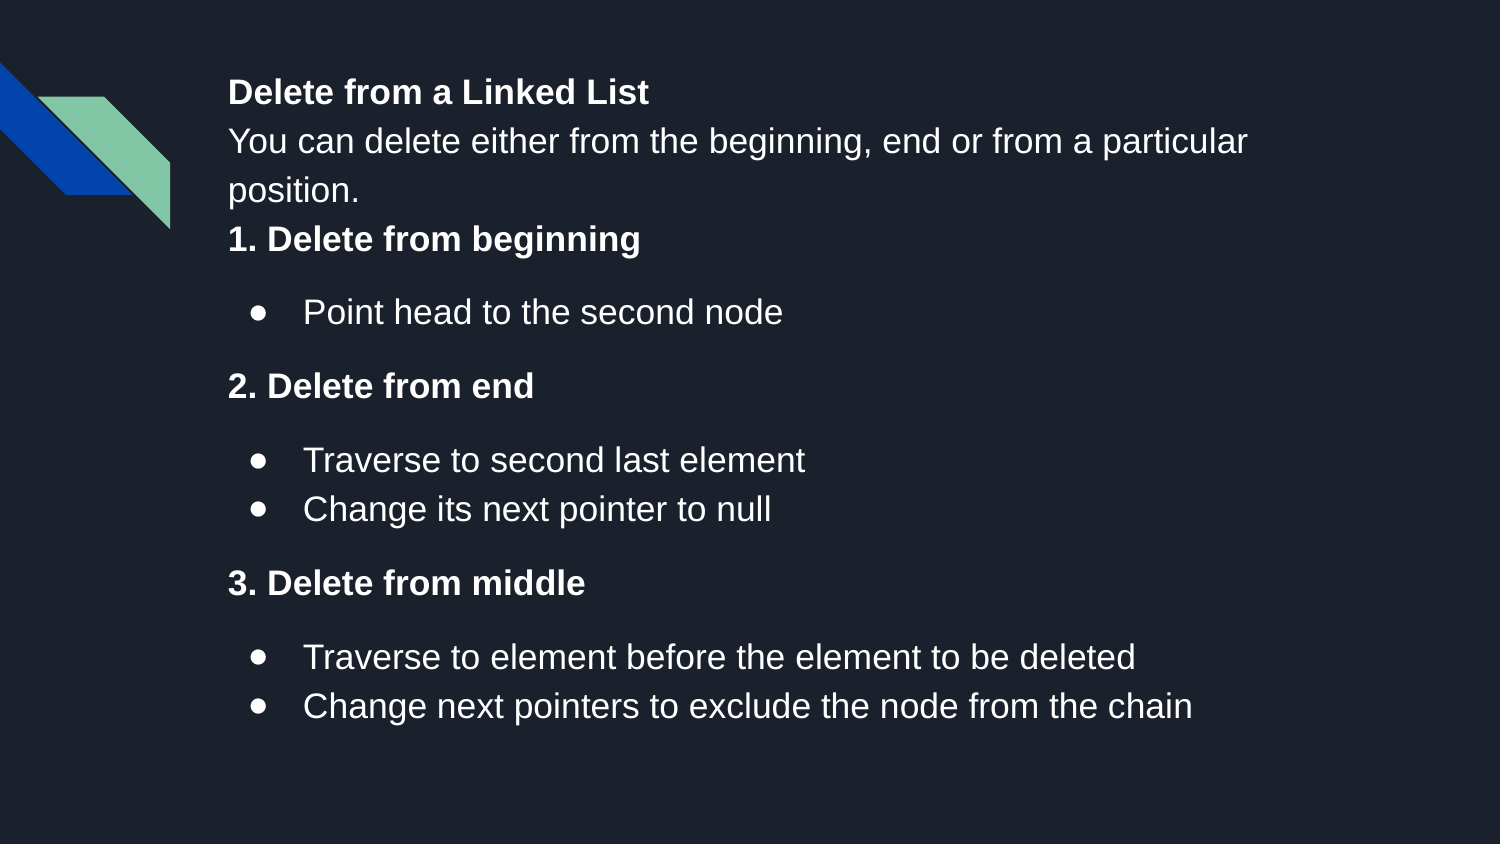

Delete from a Linked List
You can delete either from the beginning, end or from a particular position.
1. Delete from beginning
Point head to the second node
2. Delete from end
Traverse to second last element
Change its next pointer to null
3. Delete from middle
Traverse to element before the element to be deleted
Change next pointers to exclude the node from the chain